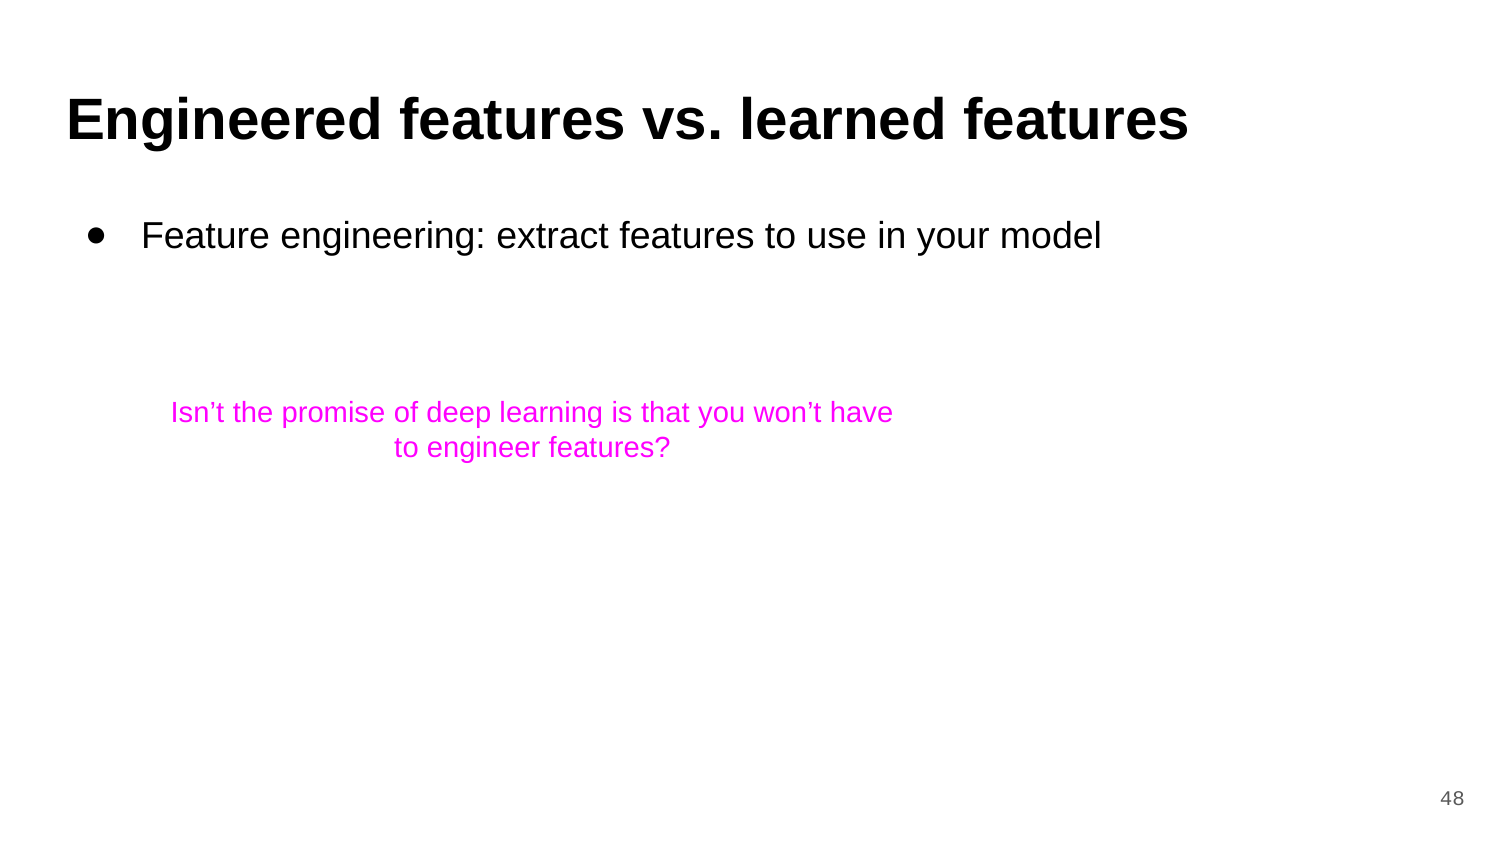

# Engineered features vs. learned features
Feature engineering: extract features to use in your model
Isn’t the promise of deep learning is that you won’t have to engineer features?
48